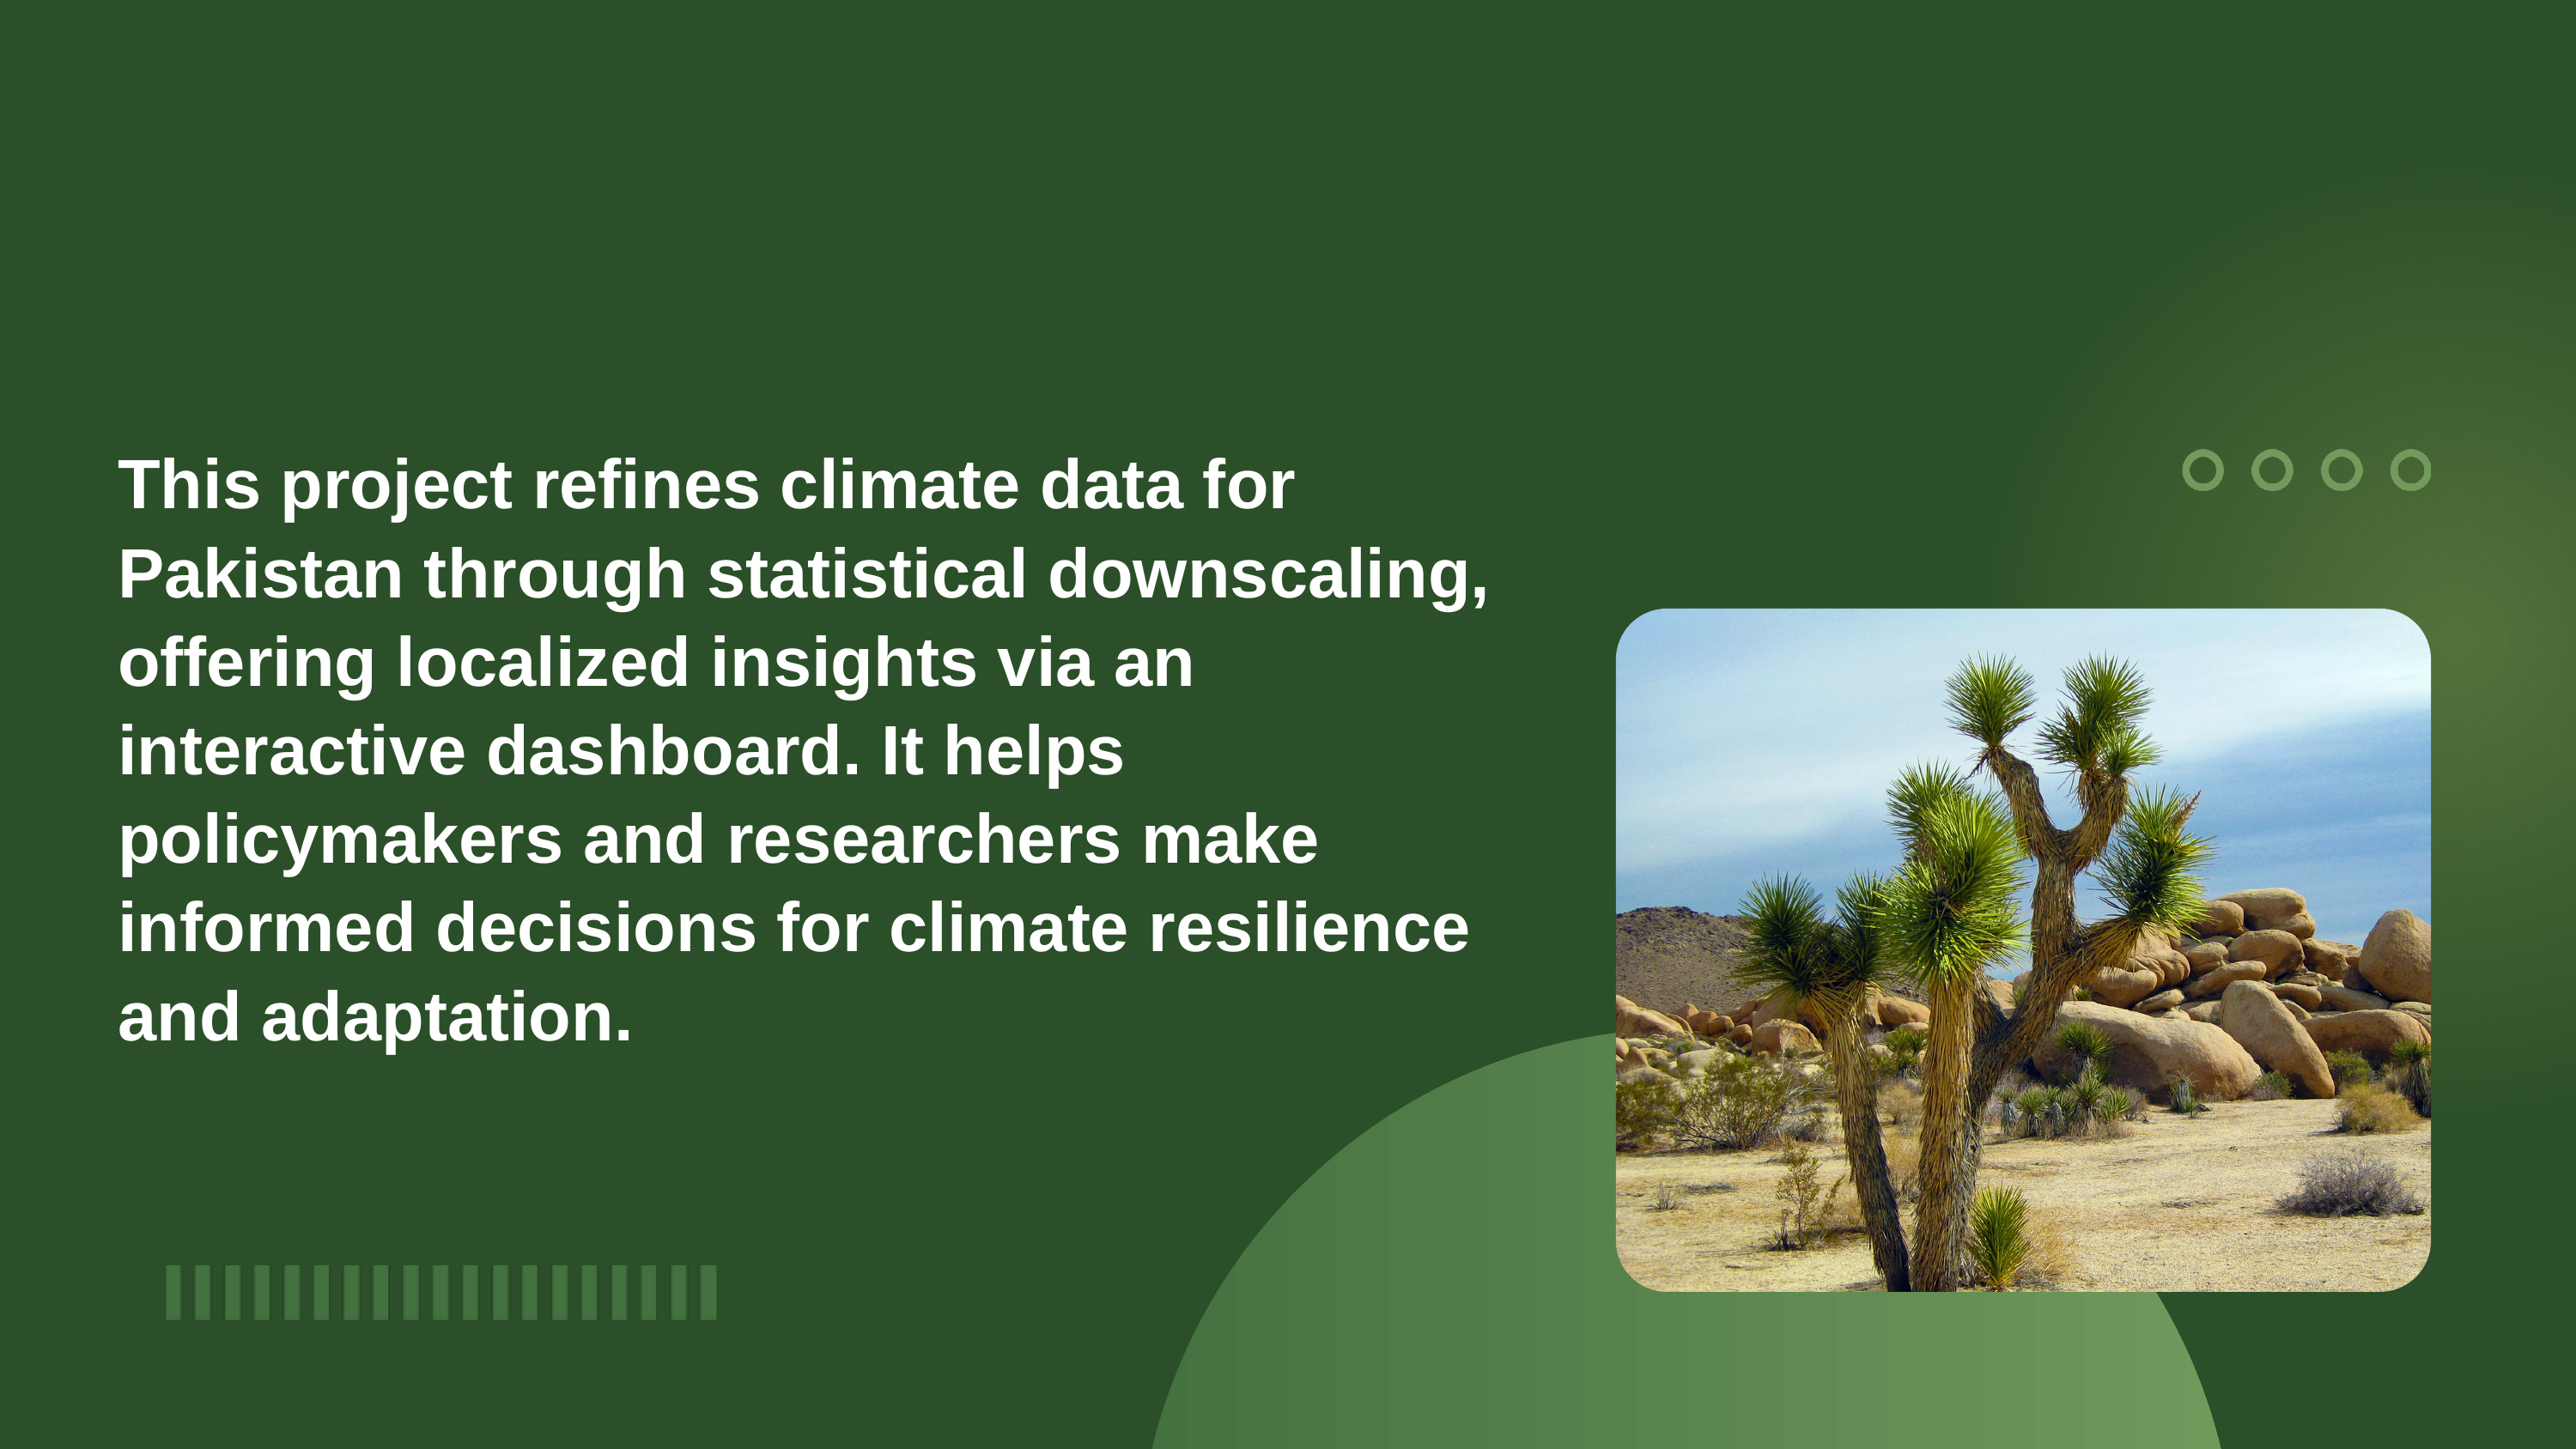

This project refines climate data for Pakistan through statistical downscaling, offering localized insights via an interactive dashboard. It helps policymakers and researchers make informed decisions for climate resilience and adaptation.